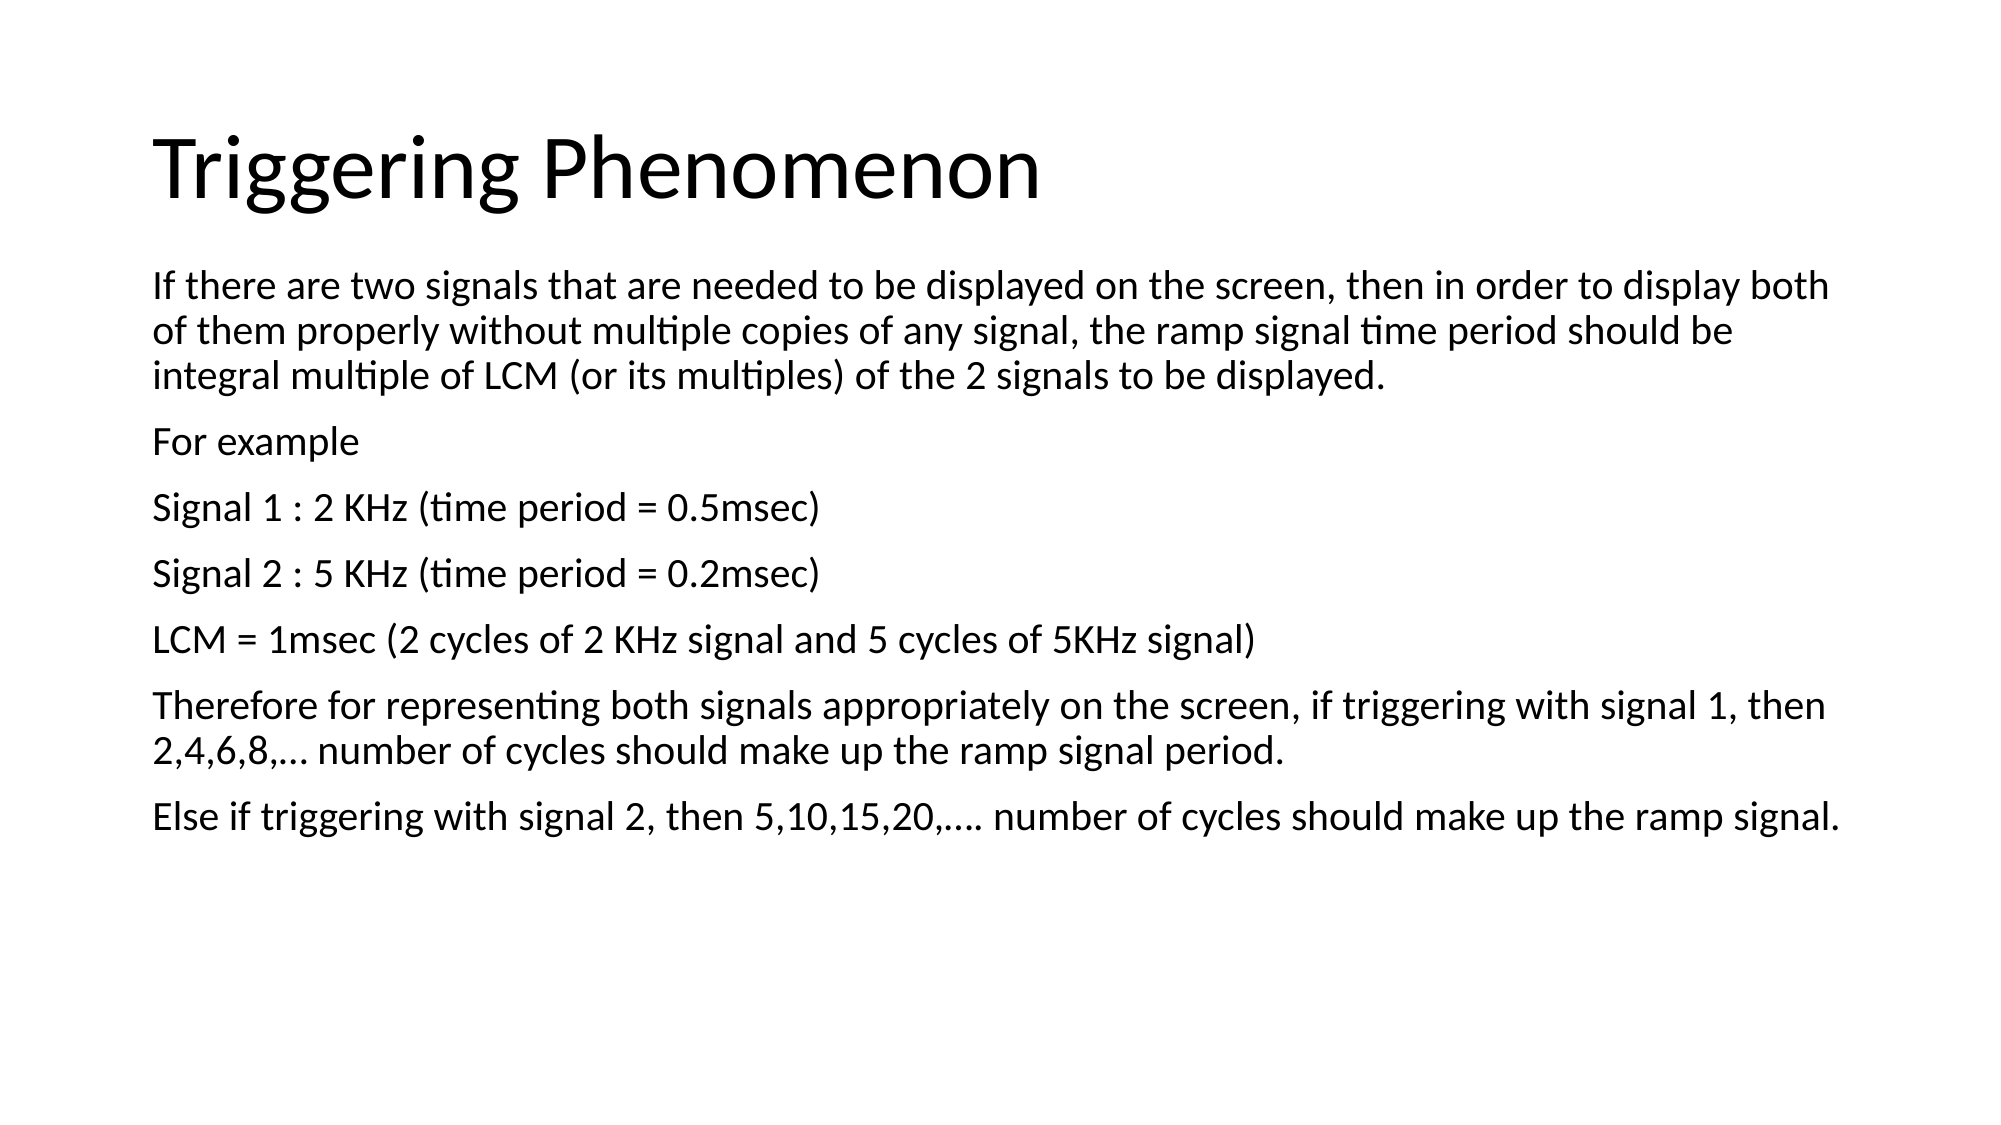

# Triggering Phenomenon
If there are two signals that are needed to be displayed on the screen, then in order to display both of them properly without multiple copies of any signal, the ramp signal time period should be integral multiple of LCM (or its multiples) of the 2 signals to be displayed.
For example
Signal 1 : 2 KHz (time period = 0.5msec)
Signal 2 : 5 KHz (time period = 0.2msec)
LCM = 1msec (2 cycles of 2 KHz signal and 5 cycles of 5KHz signal)
Therefore for representing both signals appropriately on the screen, if triggering with signal 1, then 2,4,6,8,… number of cycles should make up the ramp signal period.
Else if triggering with signal 2, then 5,10,15,20,…. number of cycles should make up the ramp signal.